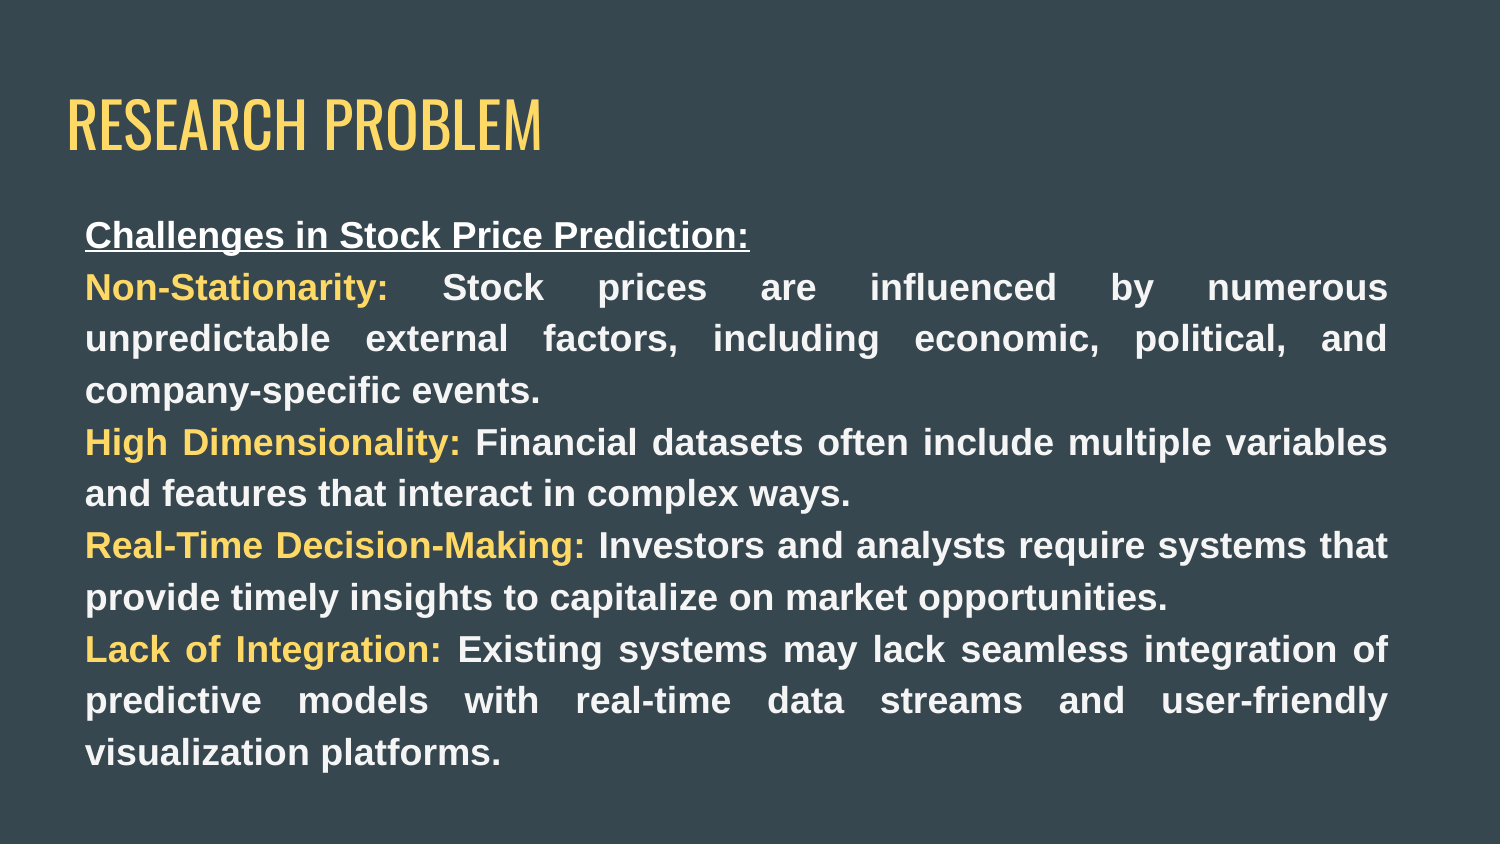

# RESEARCH PROBLEM​
Challenges in Stock Price Prediction:​
Non-Stationarity: Stock prices are influenced by numerous unpredictable external factors, including economic, political, and company-specific events.​
High Dimensionality: Financial datasets often include multiple variables and features that interact in complex ways.​
Real-Time Decision-Making: Investors and analysts require systems that provide timely insights to capitalize on market opportunities.​
Lack of Integration: Existing systems may lack seamless integration of predictive models with real-time data streams and user-friendly visualization platforms.​